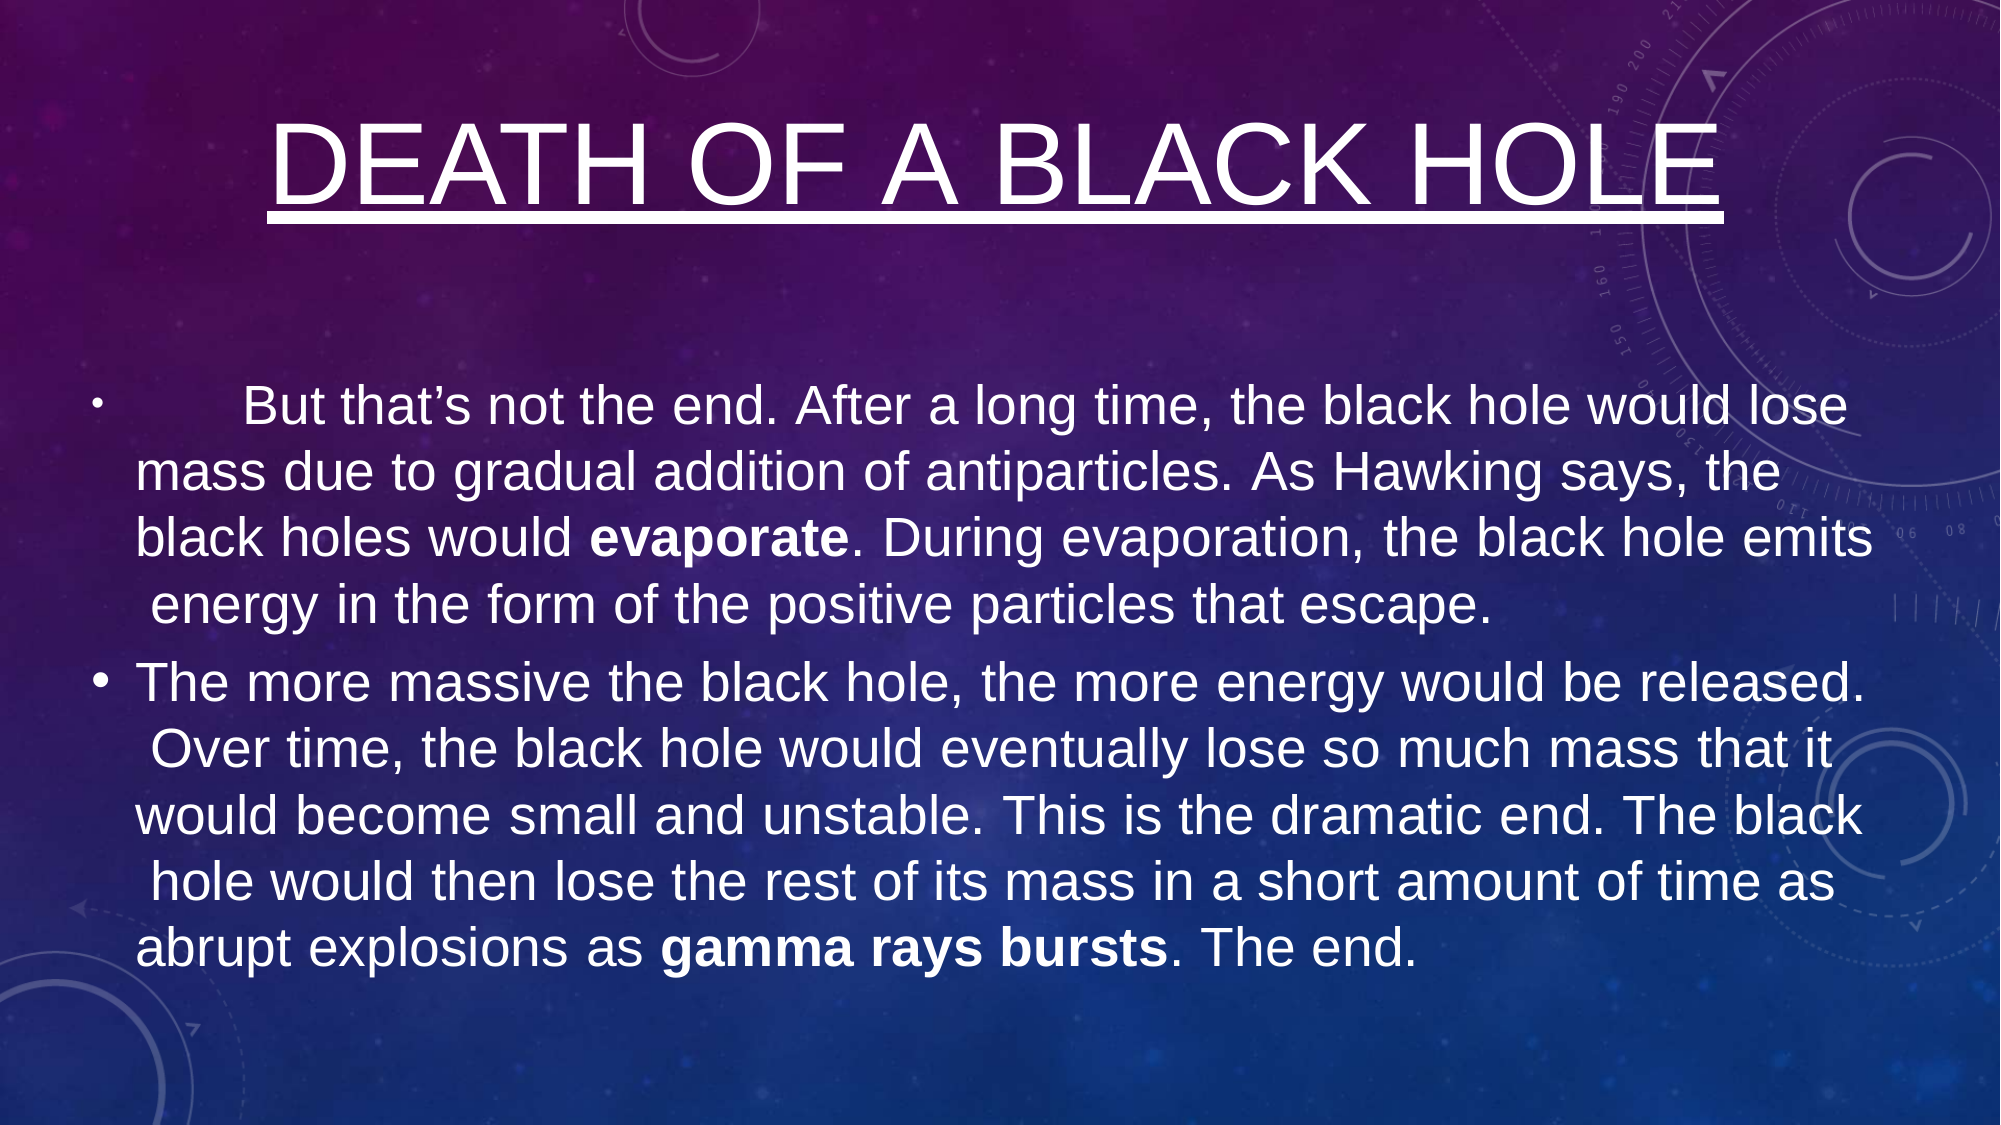

# DEATH OF A BLACK HOLE
	But that’s not the end. After a long time, the black hole would lose  mass due to gradual addition of antiparticles. As Hawking says, the  black holes would evaporate. During evaporation, the black hole emits  energy in the form of the positive particles that escape.
The more massive the black hole, the more energy would be released.  Over time, the black hole would eventually lose so much mass that it  would become small and unstable. This is the dramatic end. The black  hole would then lose the rest of its mass in a short amount of time as  abrupt explosions as gamma rays bursts. The end.